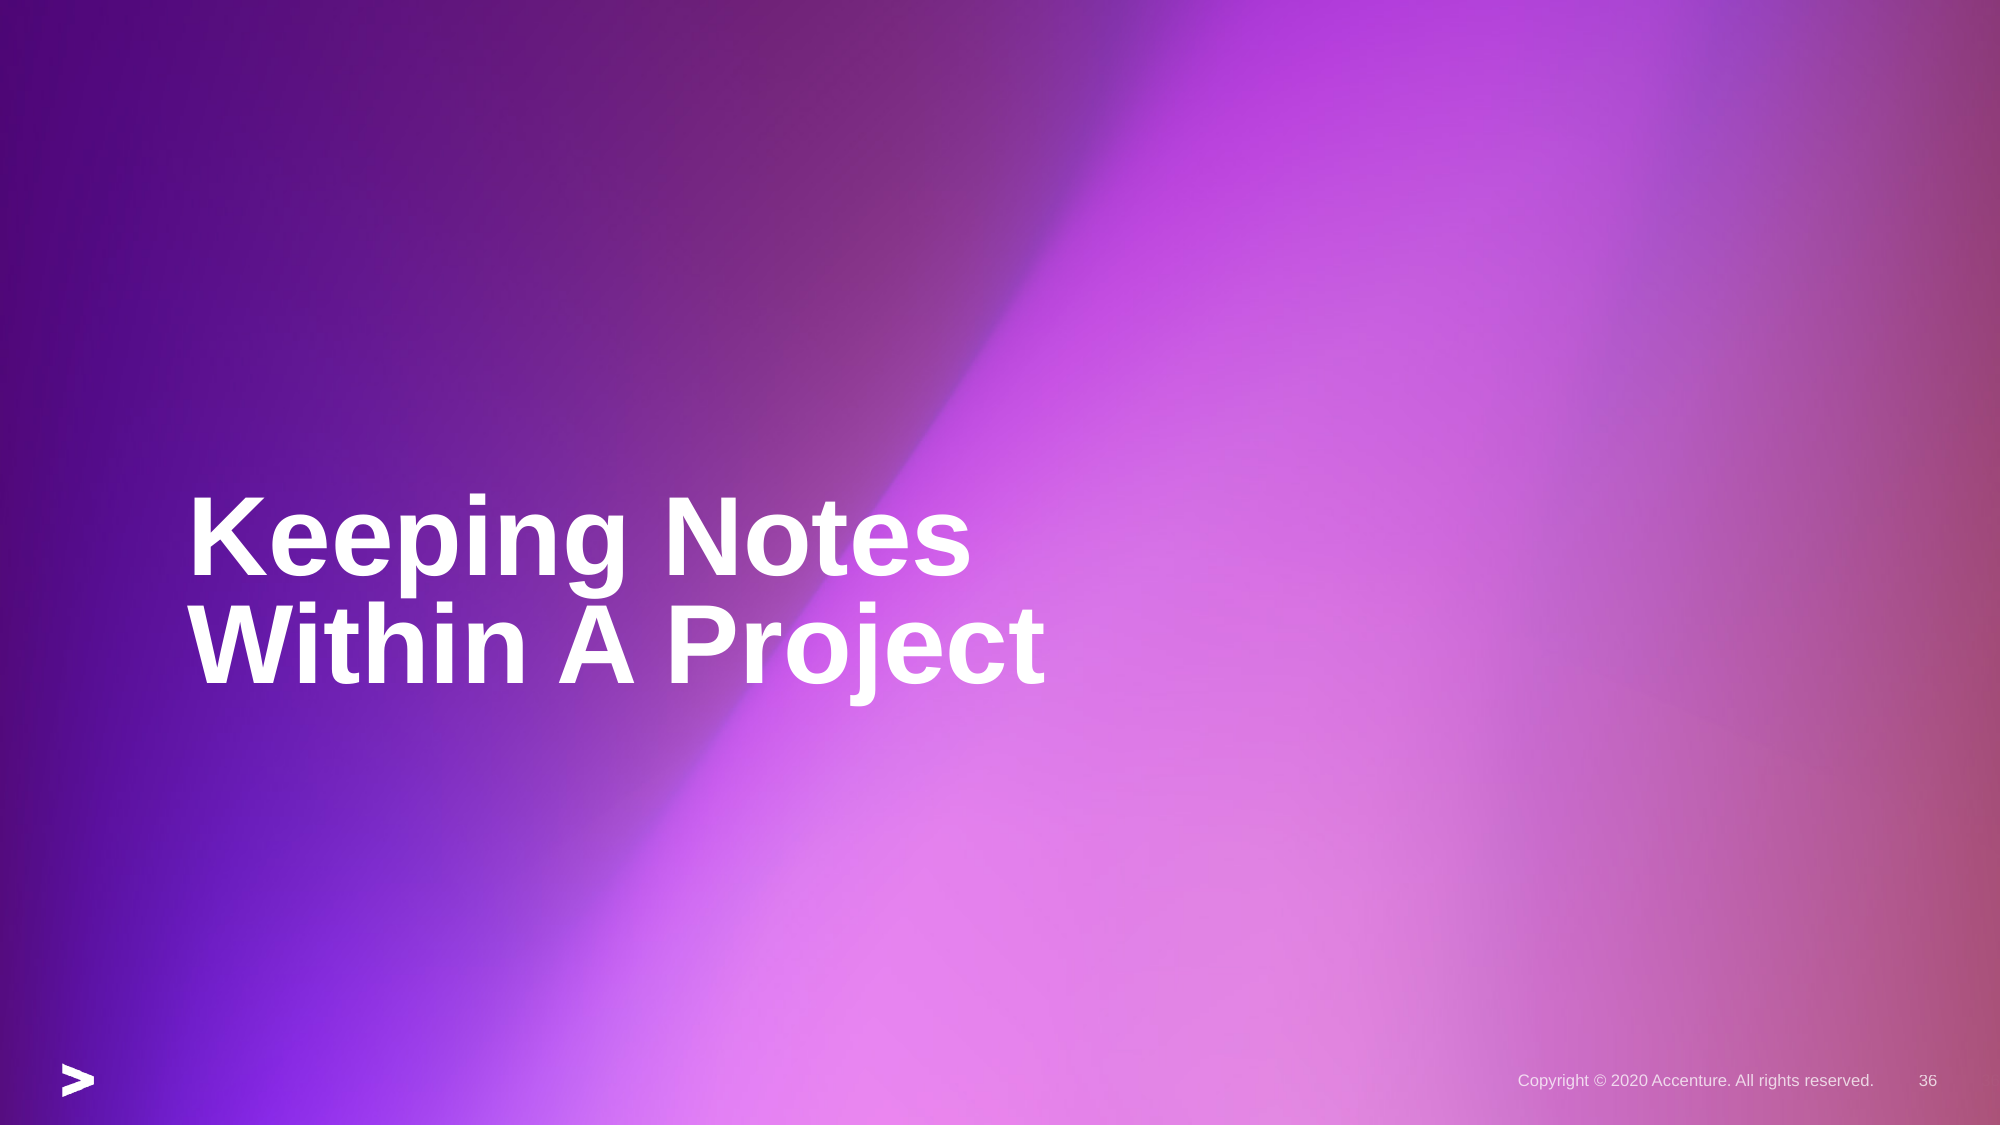

# Keeping Notes Within A Project

36